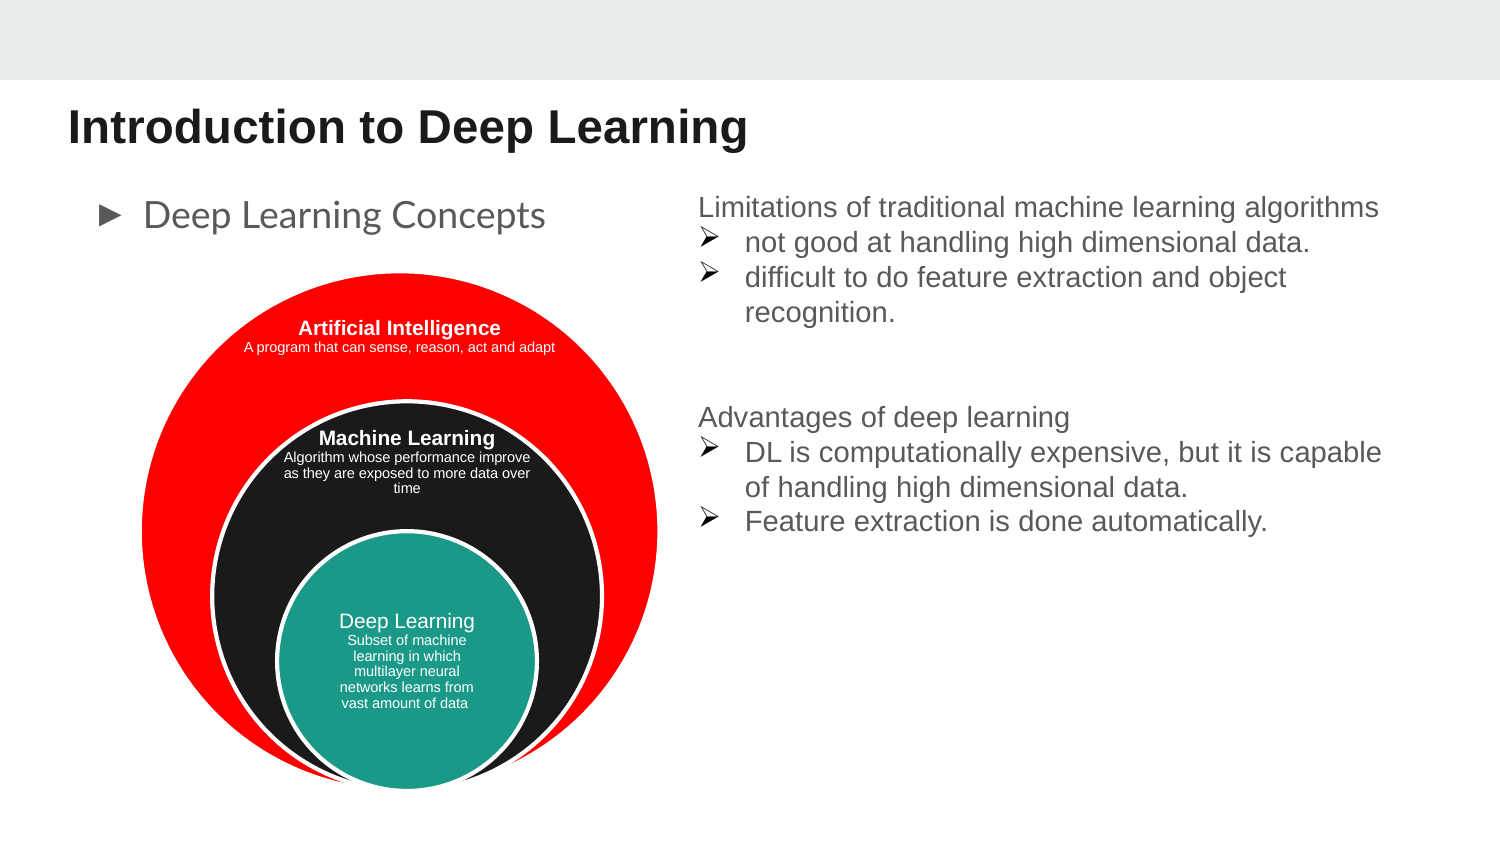

# Introduction to Deep Learning
Deep Learning Concepts
Limitations of traditional machine learning algorithms
not good at handling high dimensional data.
difficult to do feature extraction and object recognition.

Advantages of deep learning
DL is computationally expensive, but it is capable of handling high dimensional data.
Feature extraction is done automatically.
Artificial Intelligence
A program that can sense, reason, act and adapt
Machine Learning
Algorithm whose performance improve as they are exposed to more data over time
Deep Learning
Subset of machine learning in which multilayer neural networks learns from vast amount of data